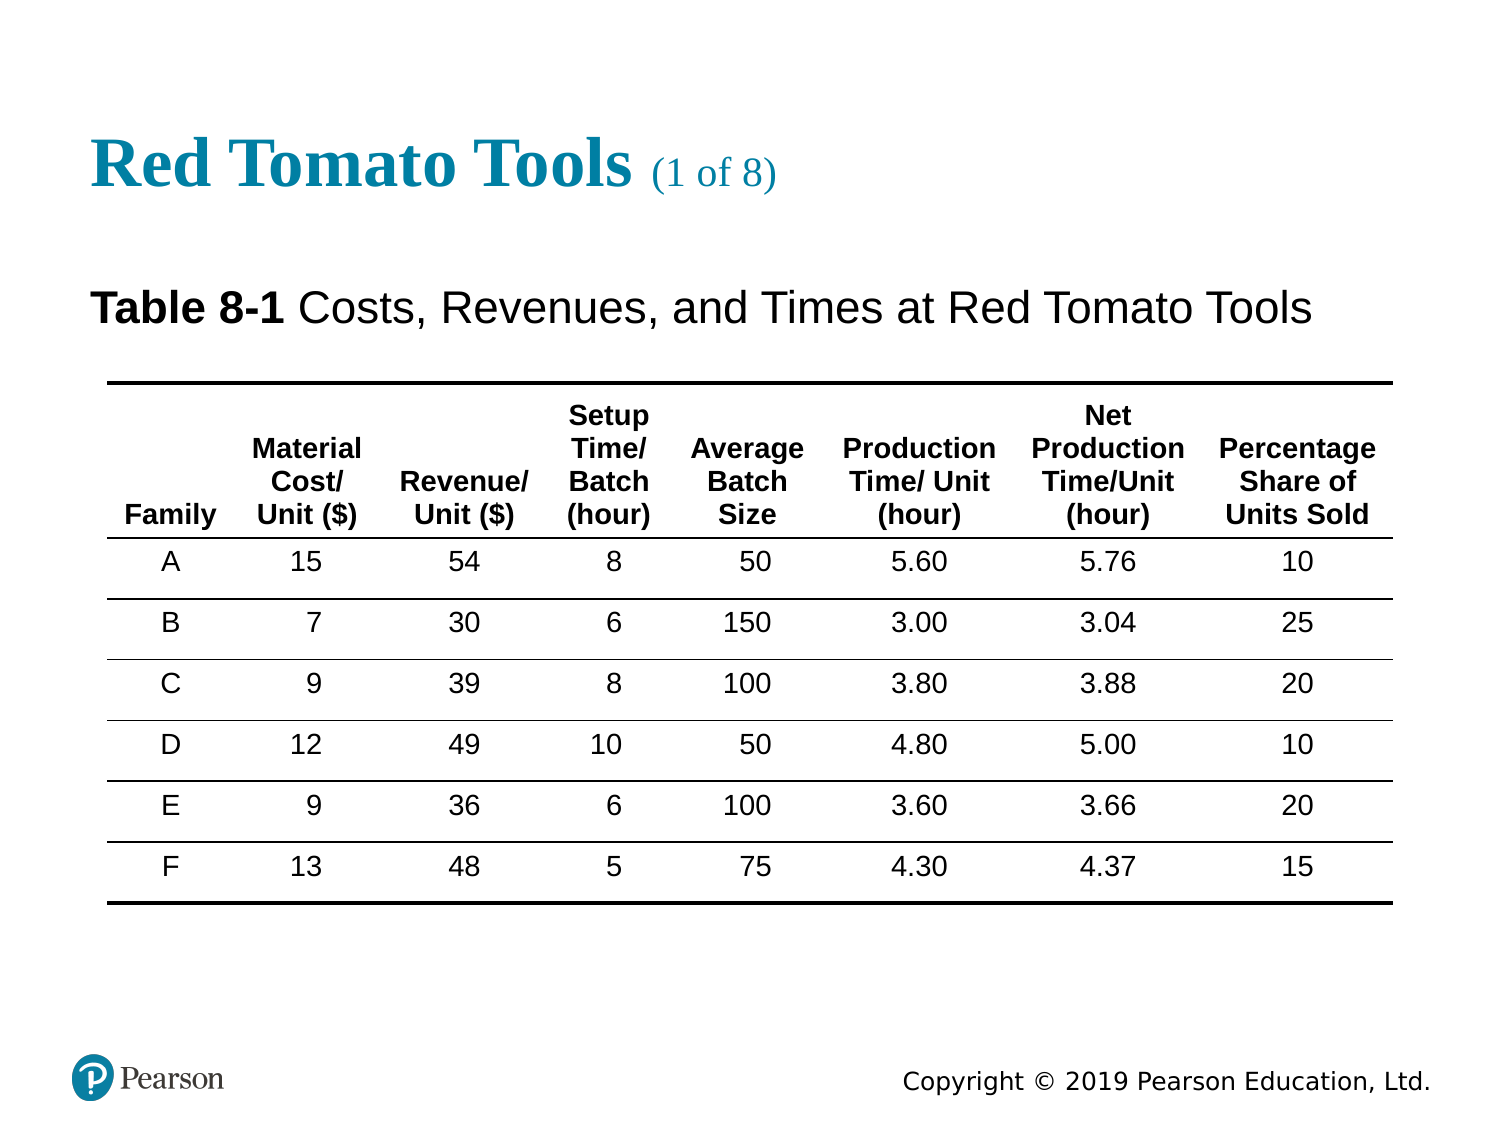

# Red Tomato Tools (1 of 8)
Table 8-1 Costs, Revenues, and Times at Red Tomato Tools
| Family | Material Cost/ Unit ($) | Revenue/ Unit ($) | Setup Time/Batch (hour) | Average Batch Size | Production Time/ Unit (hour) | Net Production Time/Unit (hour) | Percentage Share of Units Sold |
| --- | --- | --- | --- | --- | --- | --- | --- |
| A | 15 | 54 | 8 | 50 | 5.60 | 5.76 | 10 |
| B | 7 | 30 | 6 | 150 | 3.00 | 3.04 | 25 |
| C | 9 | 39 | 8 | 100 | 3.80 | 3.88 | 20 |
| D | 12 | 49 | 10 | 50 | 4.80 | 5.00 | 10 |
| E | 9 | 36 | 6 | 100 | 3.60 | 3.66 | 20 |
| F | 13 | 48 | 5 | 75 | 4.30 | 4.37 | 15 |